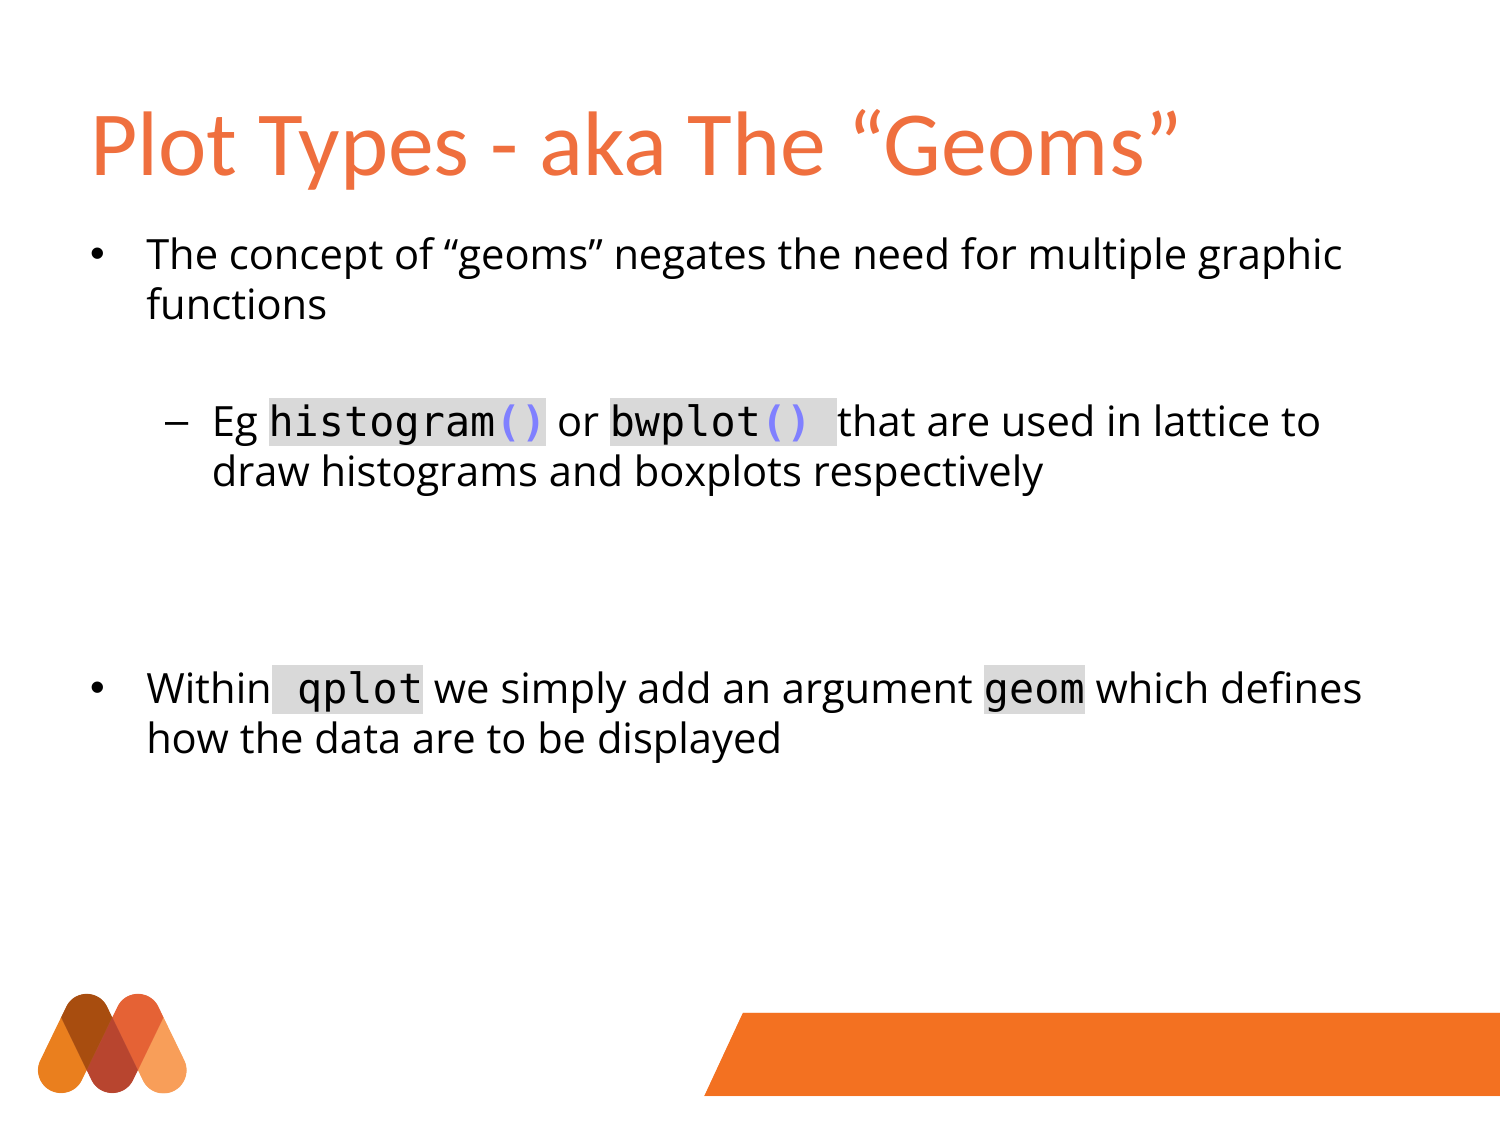

# Plot Types - aka The “Geoms”
The concept of “geoms” negates the need for multiple graphic functions

Eg histogram() or bwplot() that are used in lattice to draw histograms and boxplots respectively

Within qplot we simply add an argument geom which defines how the data are to be displayed